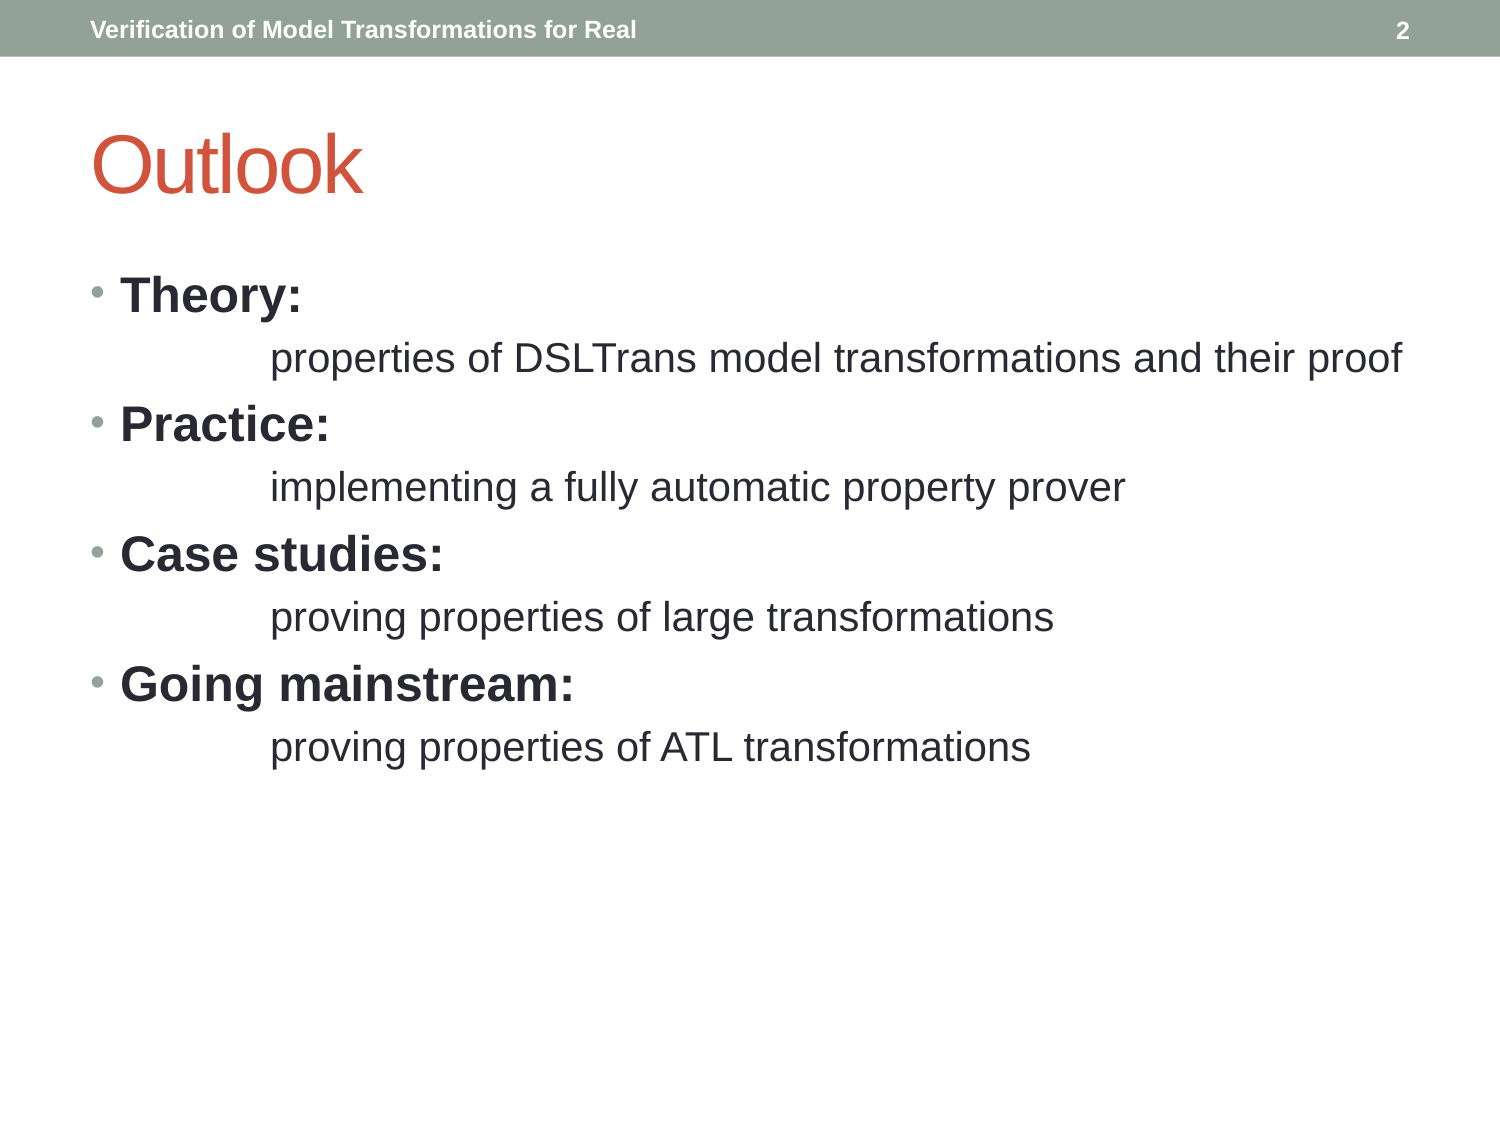

2
# Outlook
Theory:
	properties of DSLTrans model transformations and their proof
Practice:
	implementing a fully automatic property prover
Case studies:
	proving properties of large transformations
Going mainstream:
	proving properties of ATL transformations